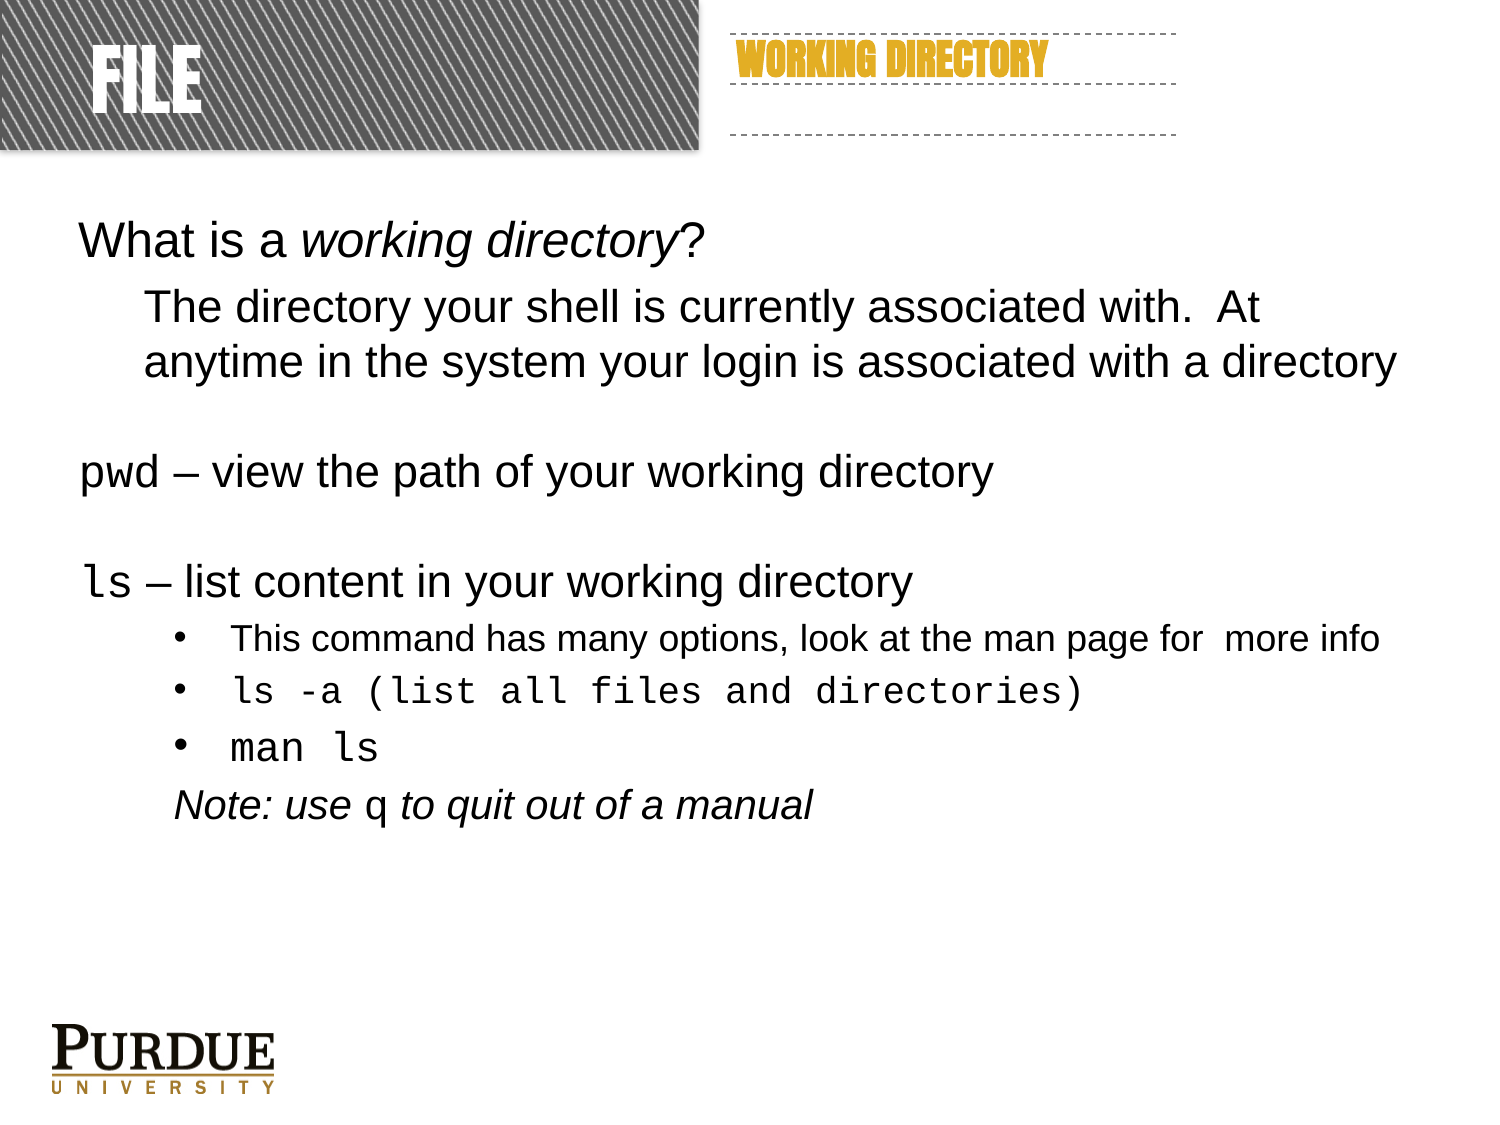

# FILE
WORKING directory
What is a working directory?
The directory your shell is currently associated with.  At anytime in the system your login is associated with a directory

  pwd – view the path of your working directory

  ls – list content in your working directory
This command has many options, look at the man page for  more info
ls -a (list all files and directories)
man ls
Note: use q to quit out of a manual